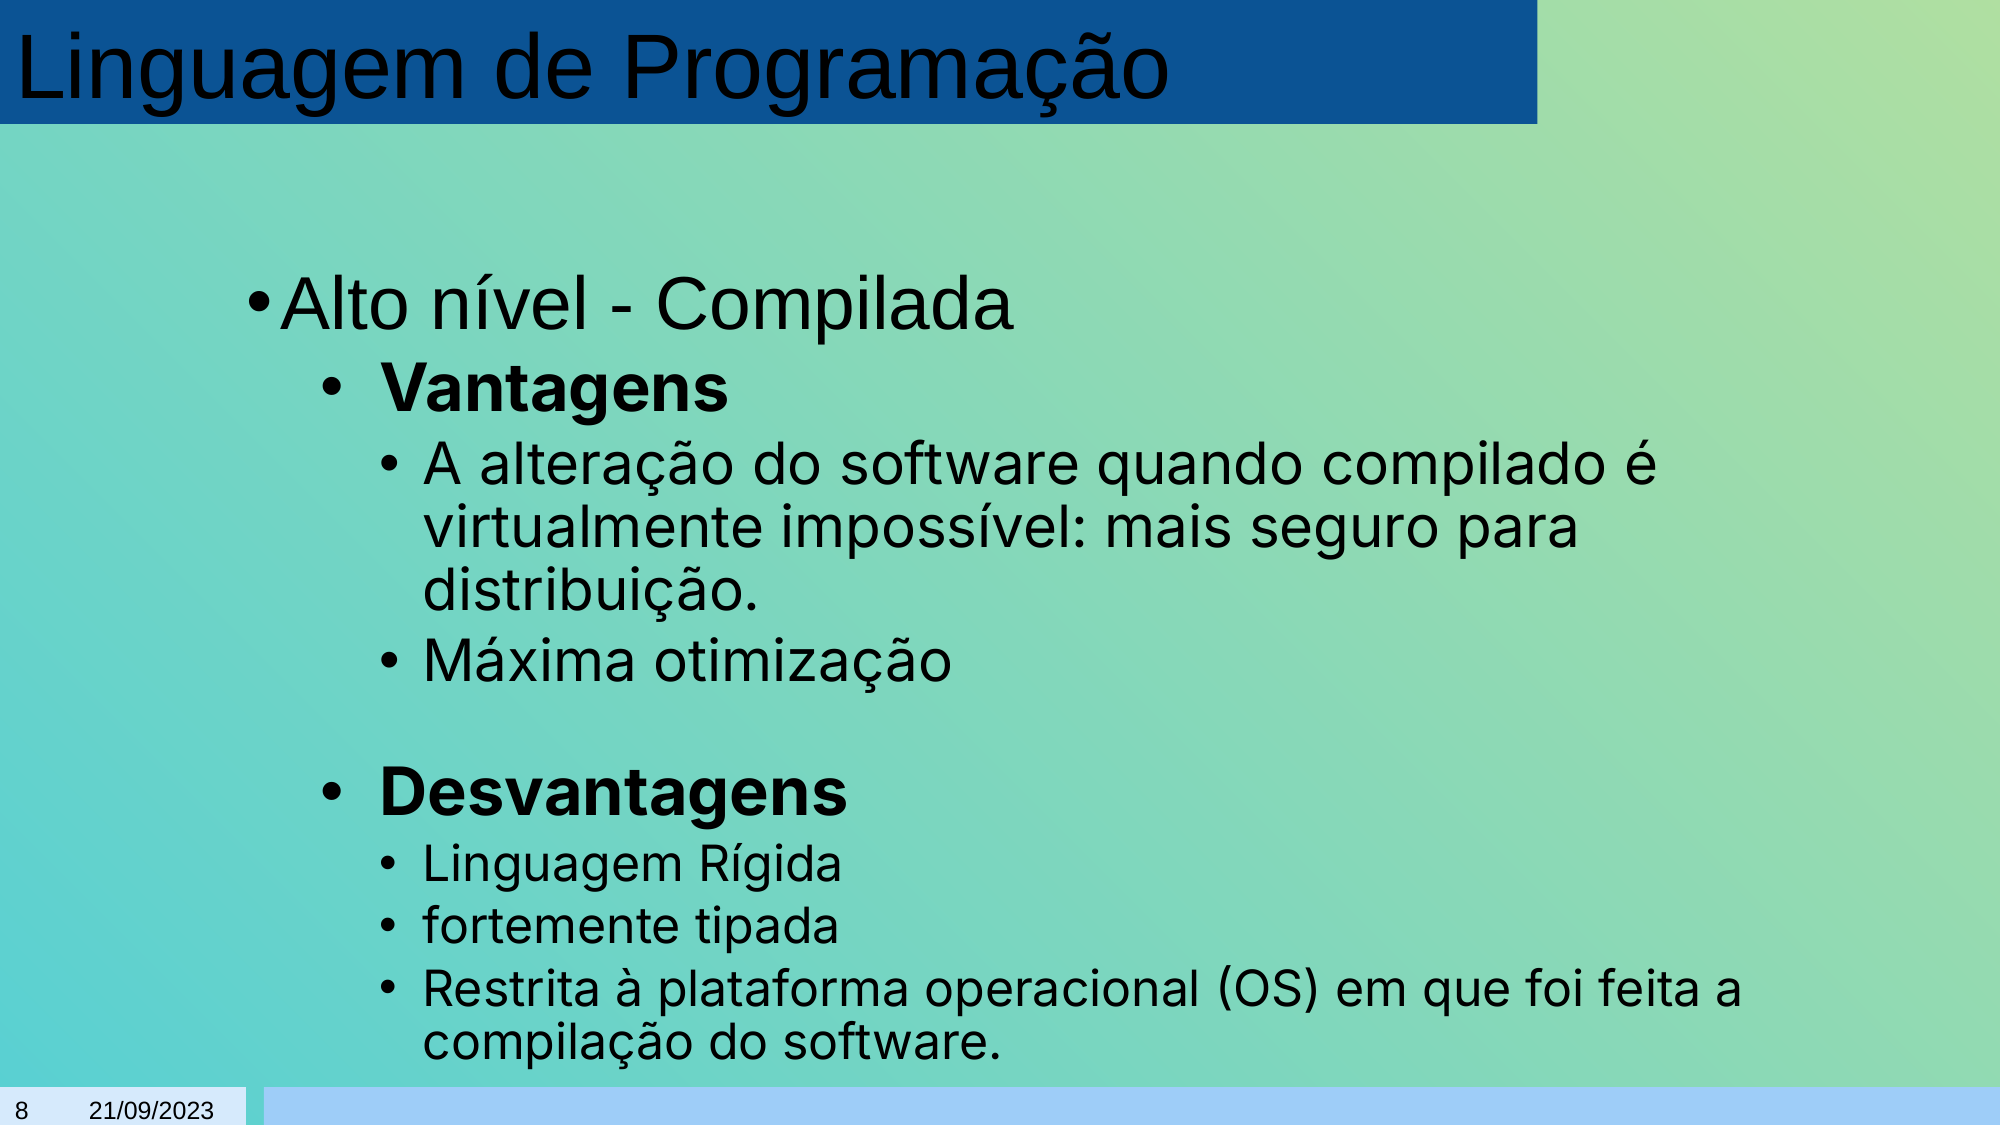

# Linguagem de Programação
Alto nível - Compilada
Vantagens
A alteração do software quando compilado é virtualmente impossível: mais seguro para distribuição.
Máxima otimização

Desvantagens
Linguagem Rígida
fortemente tipada
Restrita à plataforma operacional (OS) em que foi feita a compilação do software.
8
21/09/2023